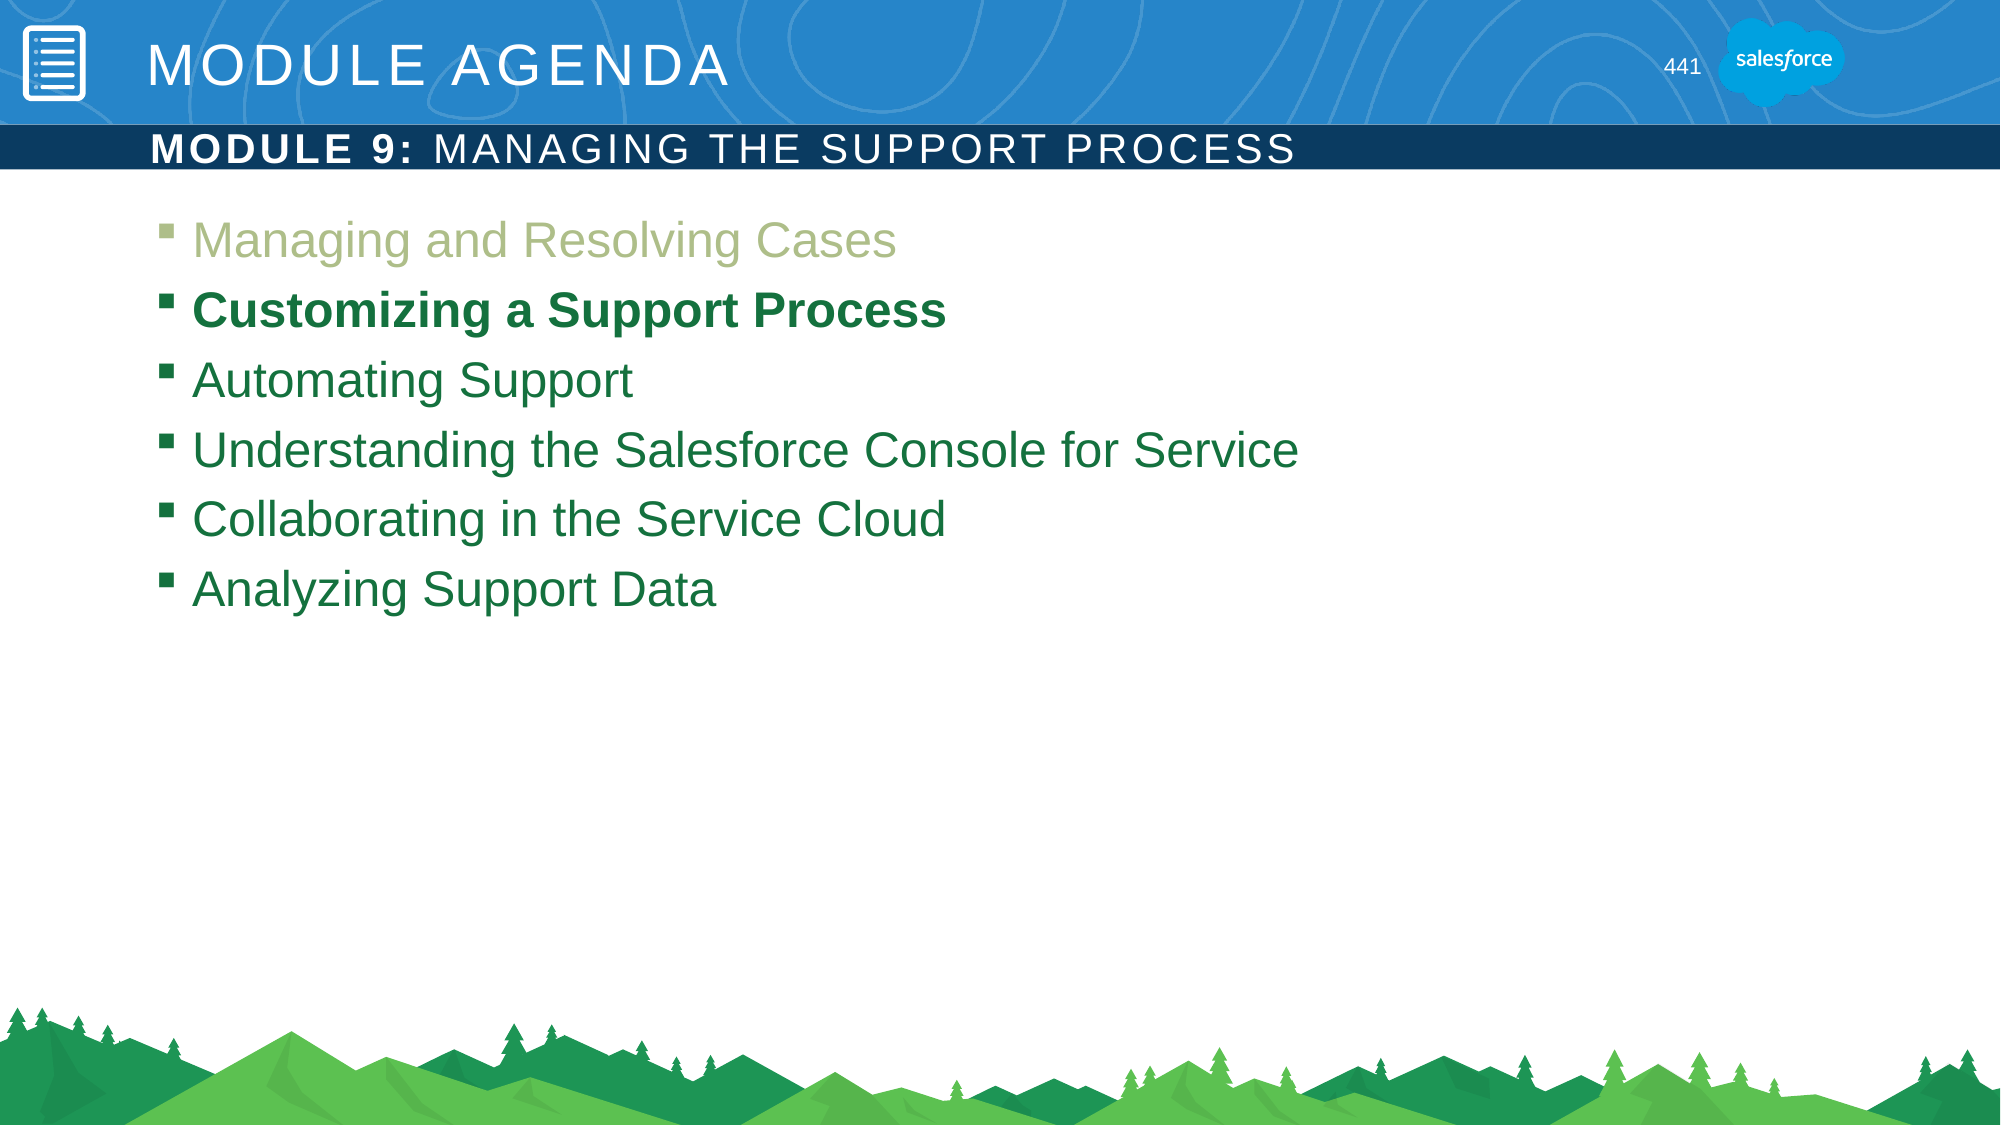

# Module Agenda
441
Module 9: Managing the Support Process
Managing and Resolving Cases
Customizing a Support Process
Automating Support
Understanding the Salesforce Console for Service
Collaborating in the Service Cloud
Analyzing Support Data